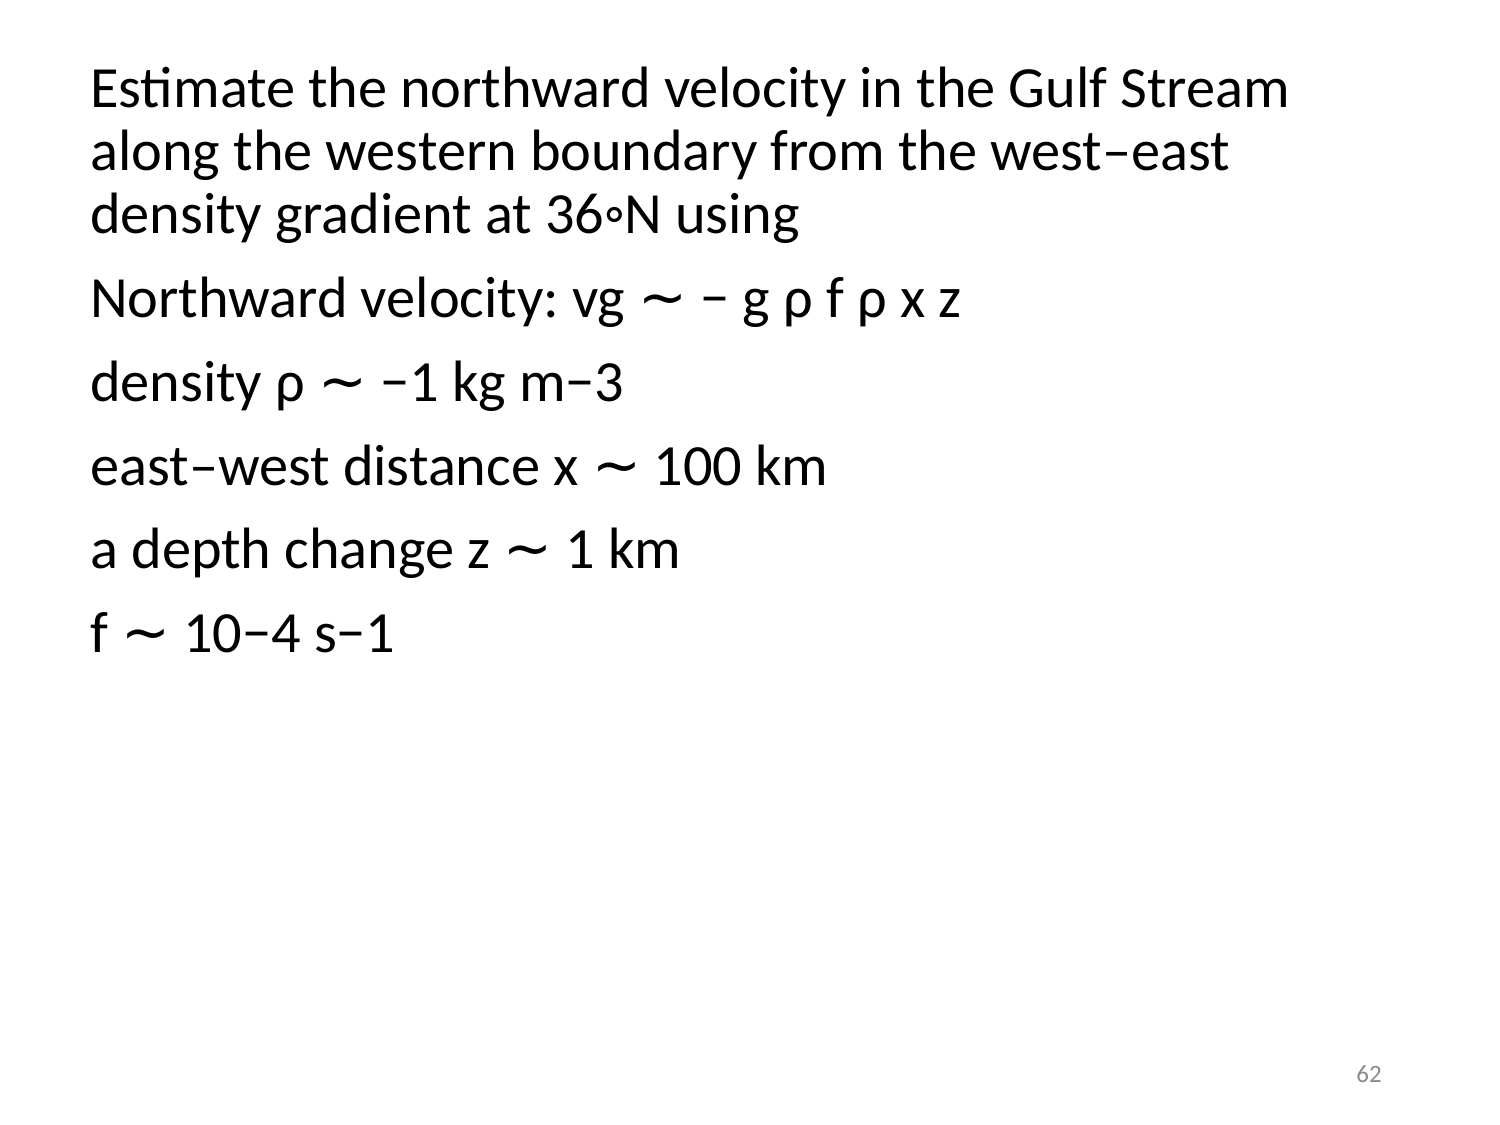

Estimate the northward velocity in the Gulf Stream along the western boundary from the west–east density gradient at 36◦N using
Northward velocity: vg ∼ − g ρ f ρ x z
density ρ ∼ −1 kg m−3
east–west distance x ∼ 100 km
a depth change z ∼ 1 km
f ∼ 10−4 s−1
62